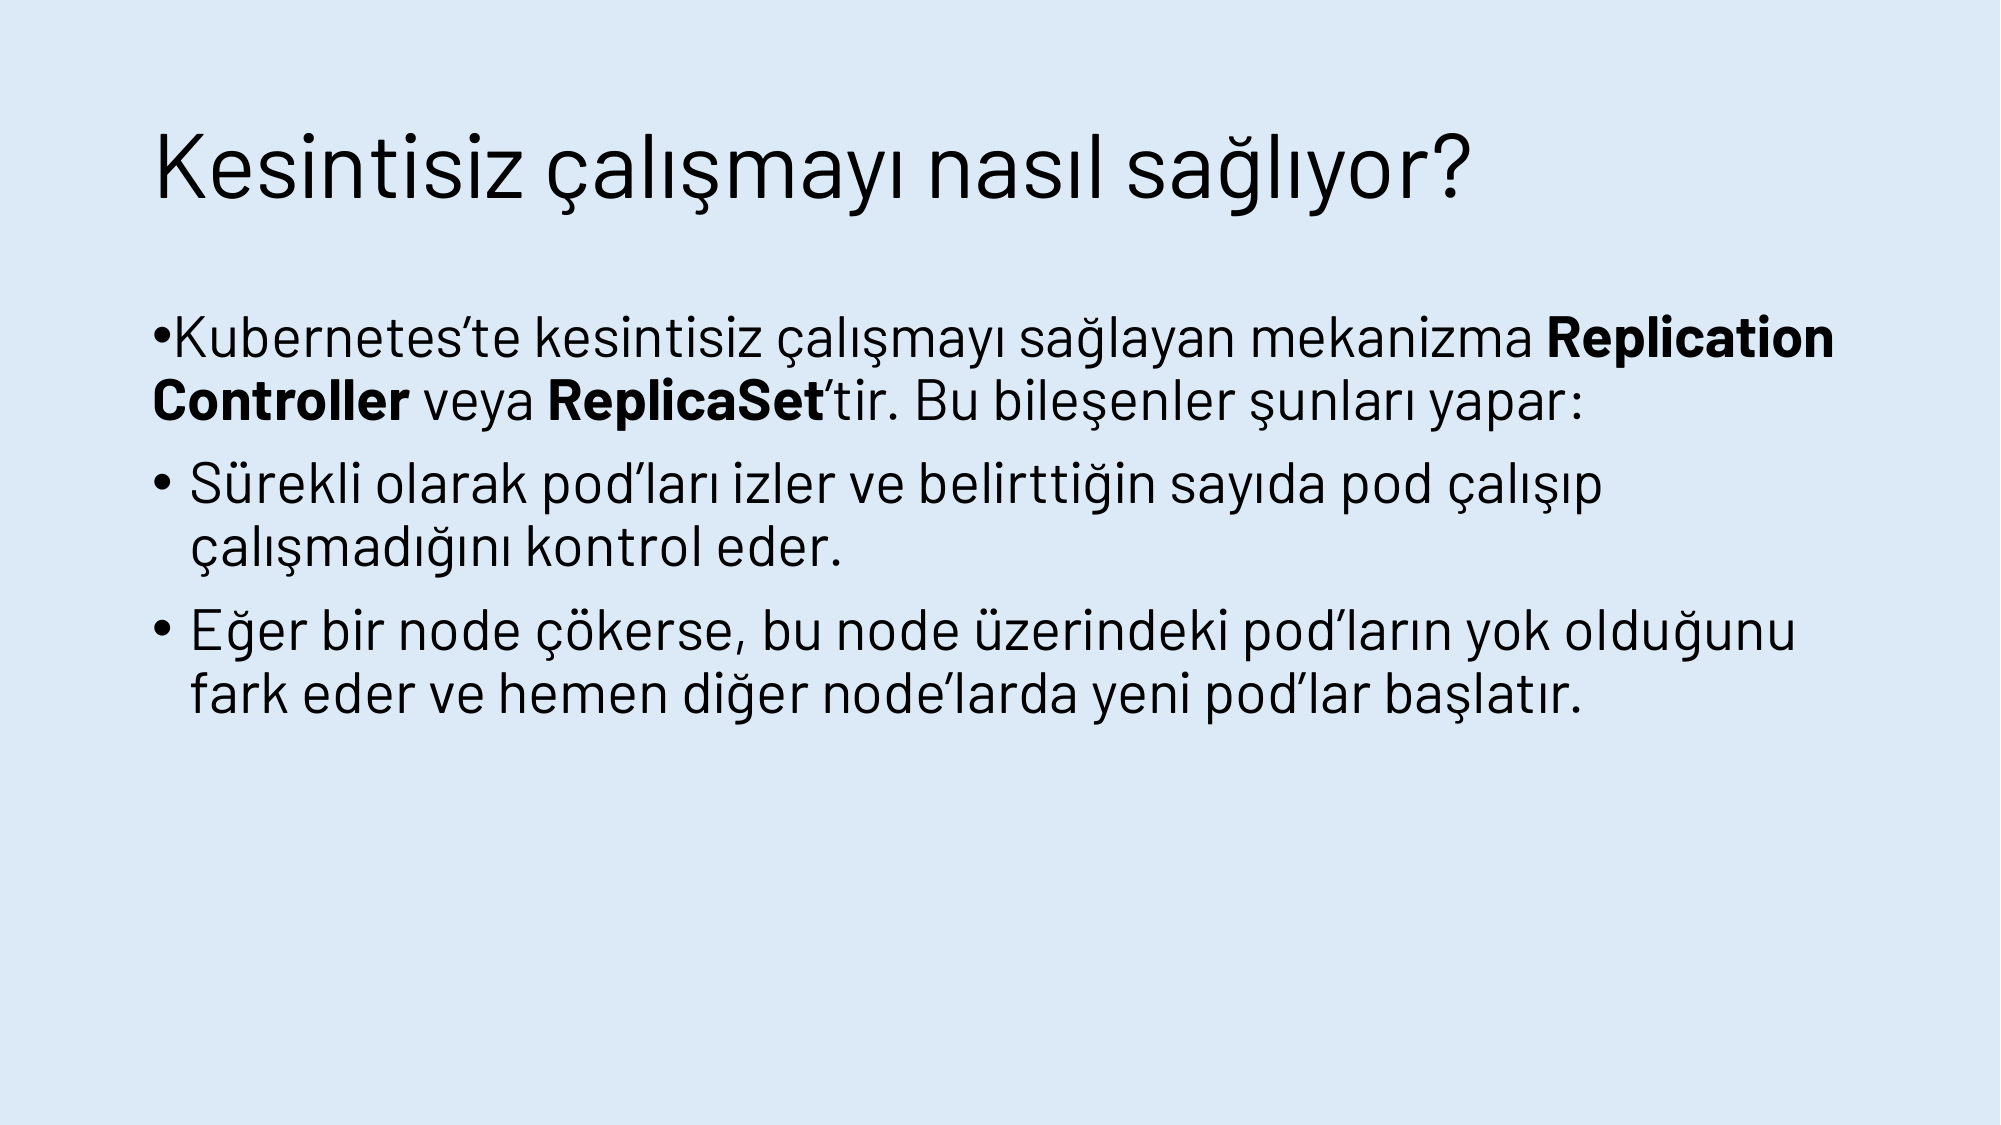

# Kesintisiz çalışmayı nasıl sağlıyor?
Kubernetes’te kesintisiz çalışmayı sağlayan mekanizma Replication Controller veya ReplicaSet’tir. Bu bileşenler şunları yapar:
Sürekli olarak pod’ları izler ve belirttiğin sayıda pod çalışıp çalışmadığını kontrol eder.
Eğer bir node çökerse, bu node üzerindeki pod’ların yok olduğunu fark eder ve hemen diğer node’larda yeni pod’lar başlatır.